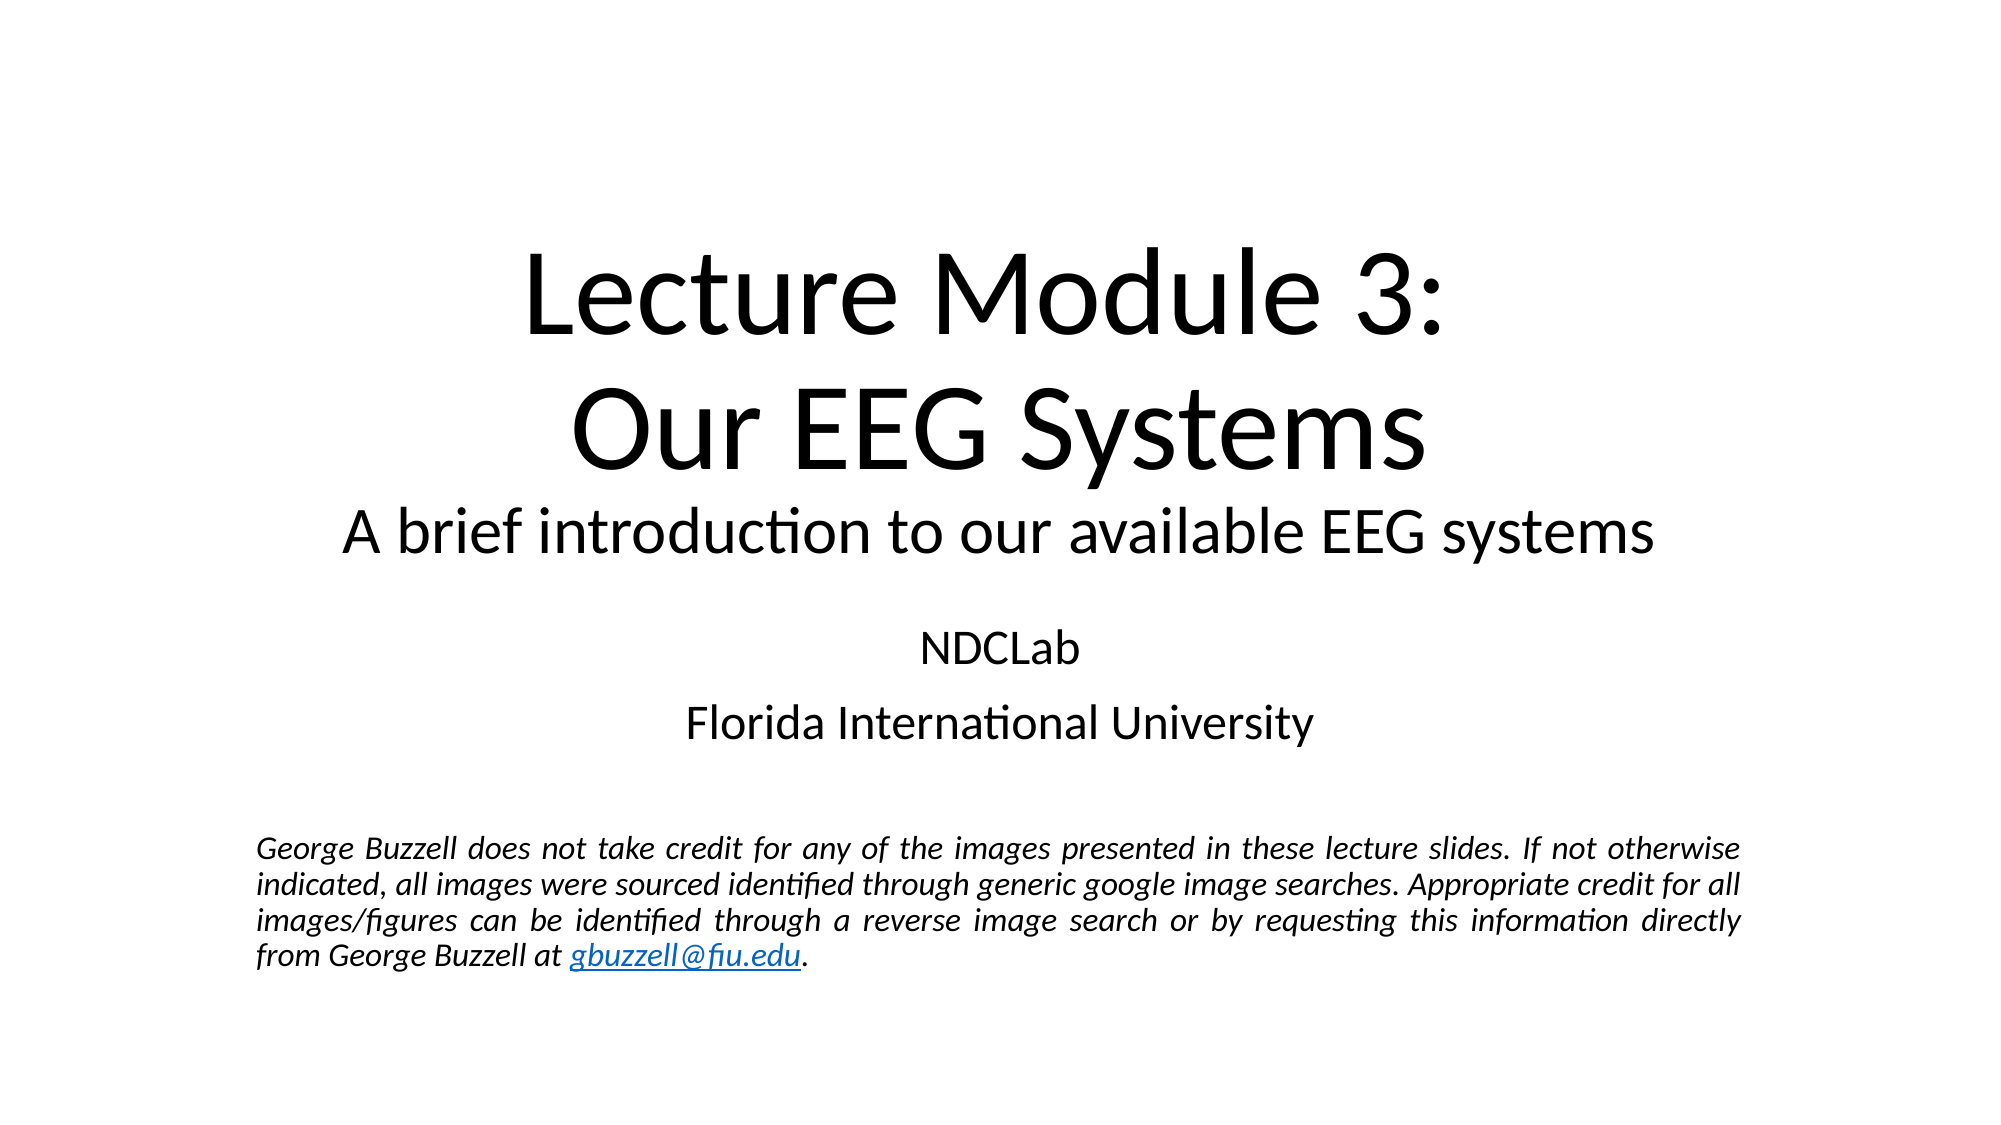

# Lecture Module 3: Our EEG Systems A brief introduction to our available EEG systems
NDCLab
Florida International University
George Buzzell does not take credit for any of the images presented in these lecture slides. If not otherwise indicated, all images were sourced identified through generic google image searches. Appropriate credit for all images/figures can be identified through a reverse image search or by requesting this information directly from George Buzzell at gbuzzell@fiu.edu.